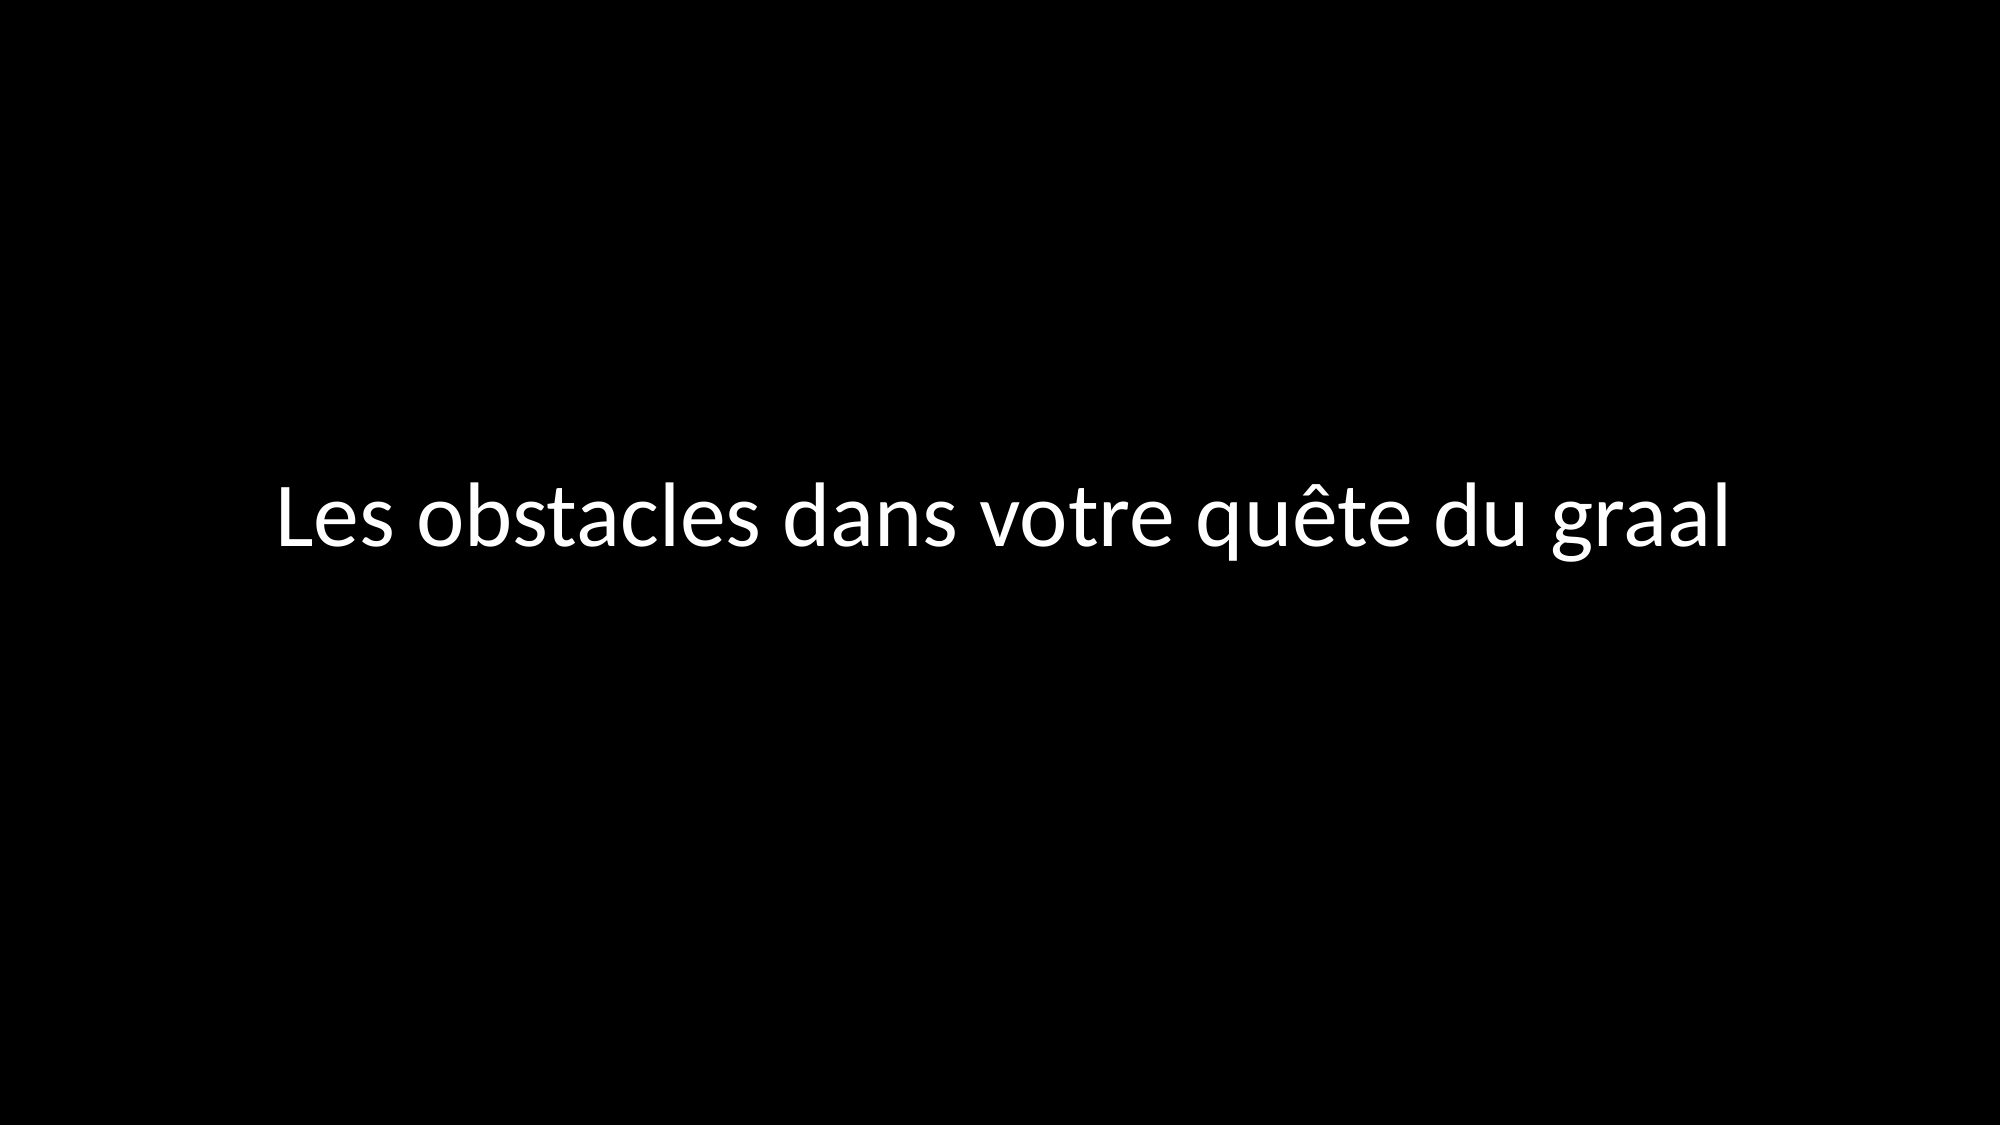

# Les obstacles dans votre quête du graal